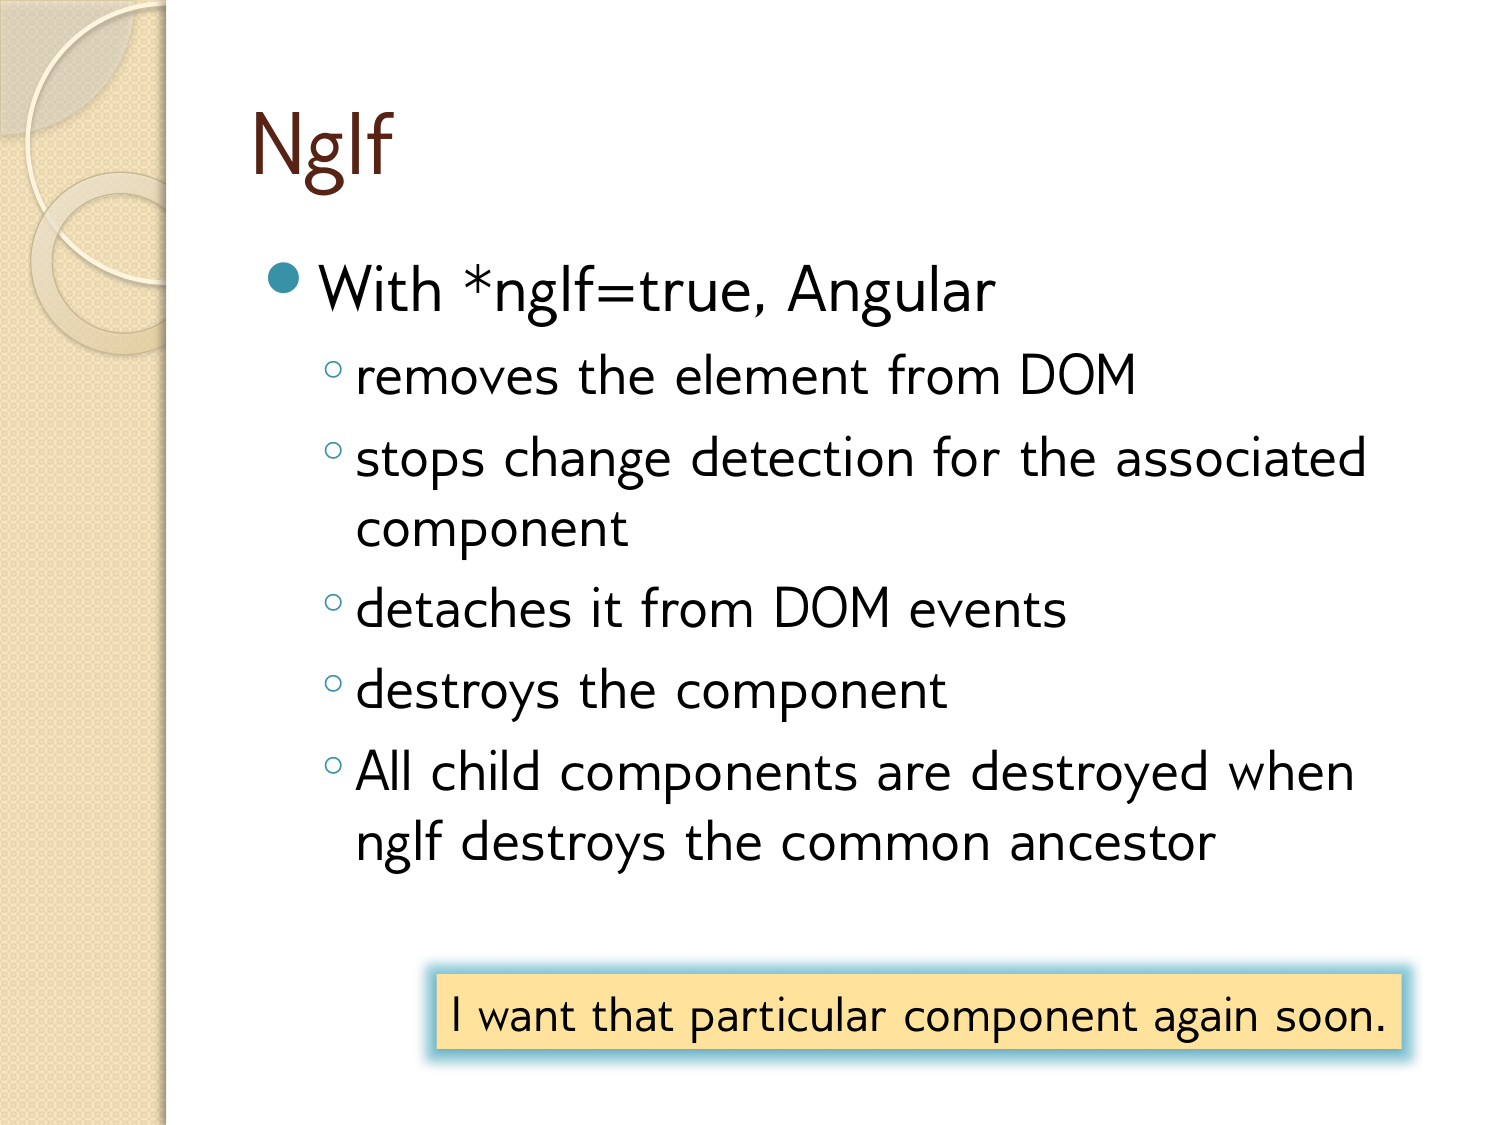

# NgIf
With *ngIf=true, Angular
removes the element from DOM
stops change detection for the associated component
detaches it from DOM events
destroys the component
All child components are destroyed when ngIf destroys the common ancestor
I want that particular component again soon.